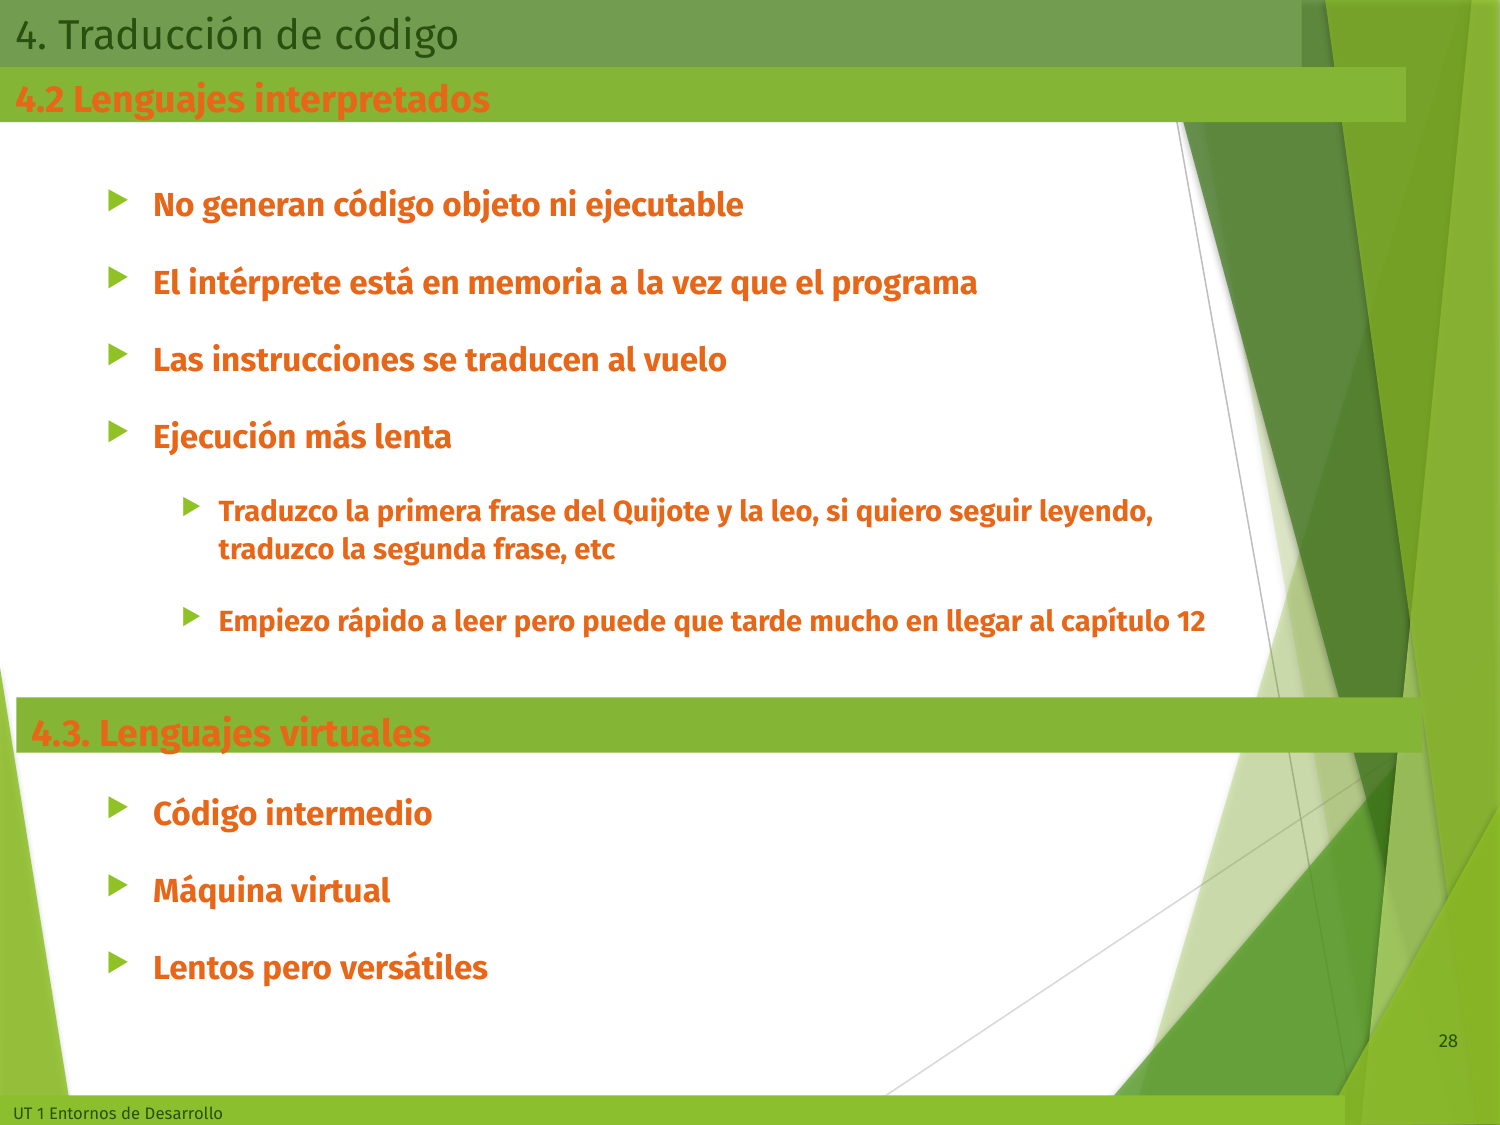

# 4. Traducción de código
4.2 Lenguajes interpretados

No generan código objeto ni ejecutable
El intérprete está en memoria a la vez que el programa
Las instrucciones se traducen al vuelo
Ejecución más lenta
Traduzco la primera frase del Quijote y la leo, si quiero seguir leyendo, traduzco la segunda frase, etc
Empiezo rápido a leer pero puede que tarde mucho en llegar al capítulo 12
4.3. Lenguajes virtuales

Código intermedio
Máquina virtual
Lentos pero versátiles
28